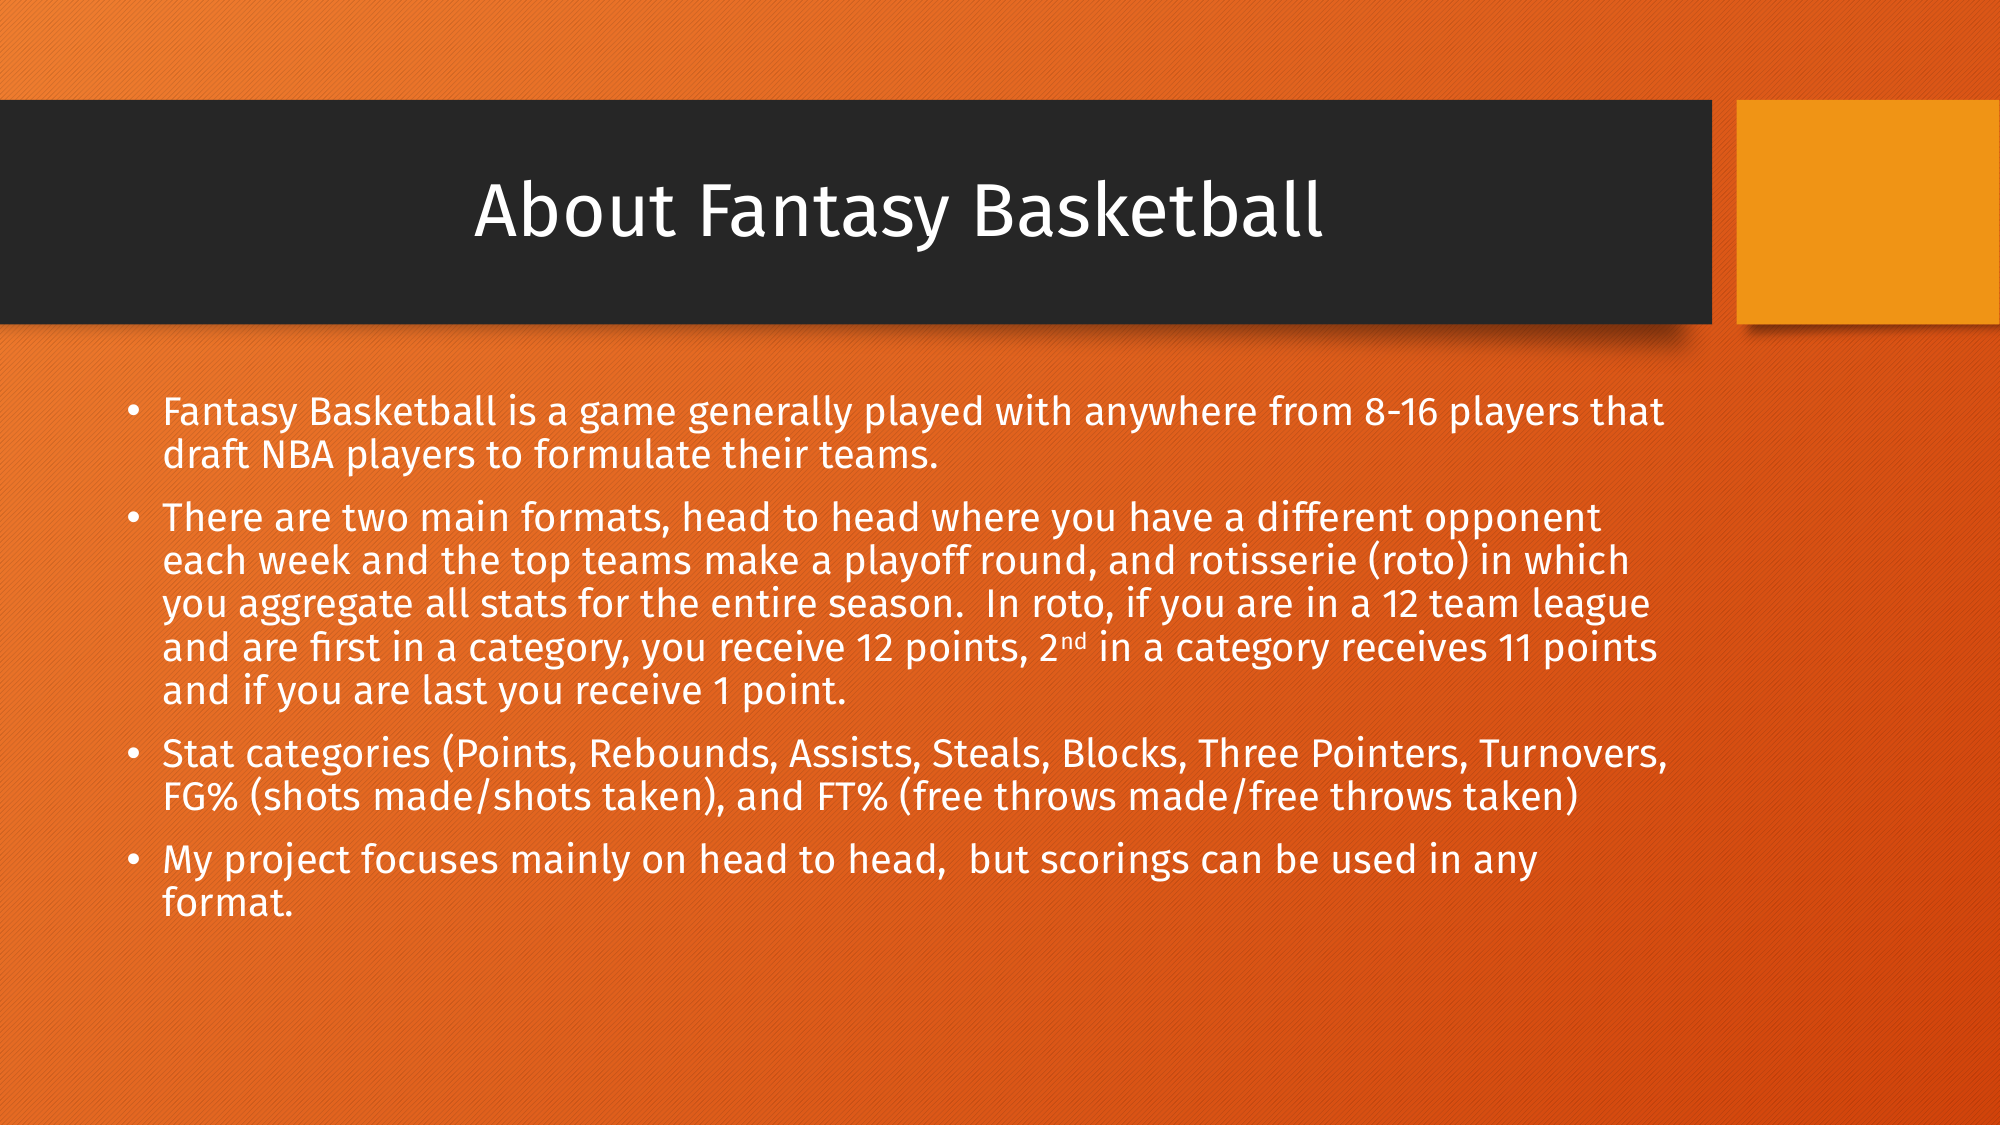

# About Fantasy Basketball
Fantasy Basketball is a game generally played with anywhere from 8-16 players that draft NBA players to formulate their teams.
There are two main formats, head to head where you have a different opponent each week and the top teams make a playoff round, and rotisserie (roto) in which you aggregate all stats for the entire season.  In roto, if you are in a 12 team league and are first in a category, you receive 12 points, 2nd in a category receives 11 points and if you are last you receive 1 point.
Stat categories (Points, Rebounds, Assists, Steals, Blocks, Three Pointers, Turnovers, FG% (shots made/shots taken), and FT% (free throws made/free throws taken)
My project focuses mainly on head to head,  but scorings can be used in any format.